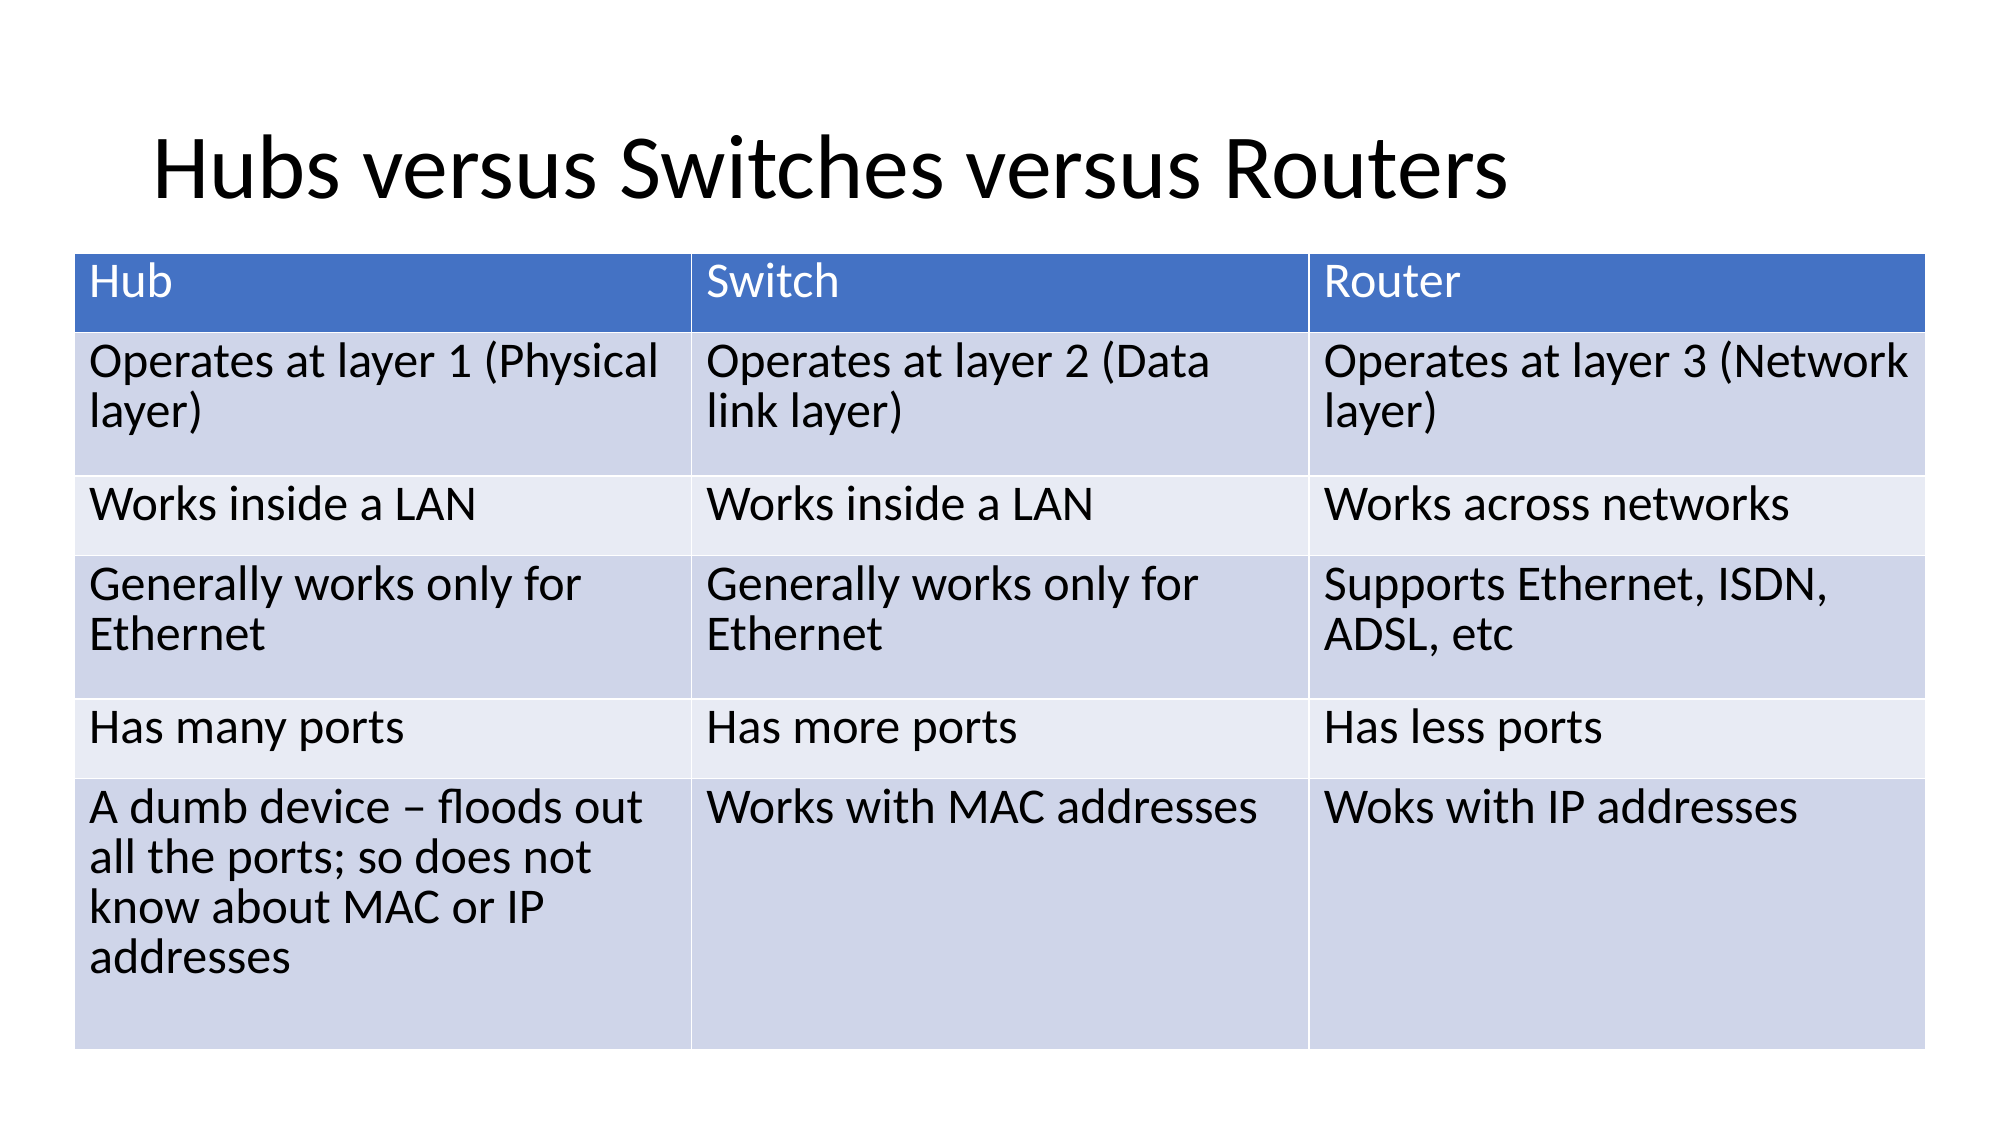

# Hubs versus Switches versus Routers
| Hub | Switch | Router |
| --- | --- | --- |
| Operates at layer 1 (Physical layer) | Operates at layer 2 (Data link layer) | Operates at layer 3 (Network layer) |
| Works inside a LAN | Works inside a LAN | Works across networks |
| Generally works only for Ethernet | Generally works only for Ethernet | Supports Ethernet, ISDN, ADSL, etc |
| Has many ports | Has more ports | Has less ports |
| A dumb device – floods out all the ports; so does not know about MAC or IP addresses | Works with MAC addresses | Woks with IP addresses |